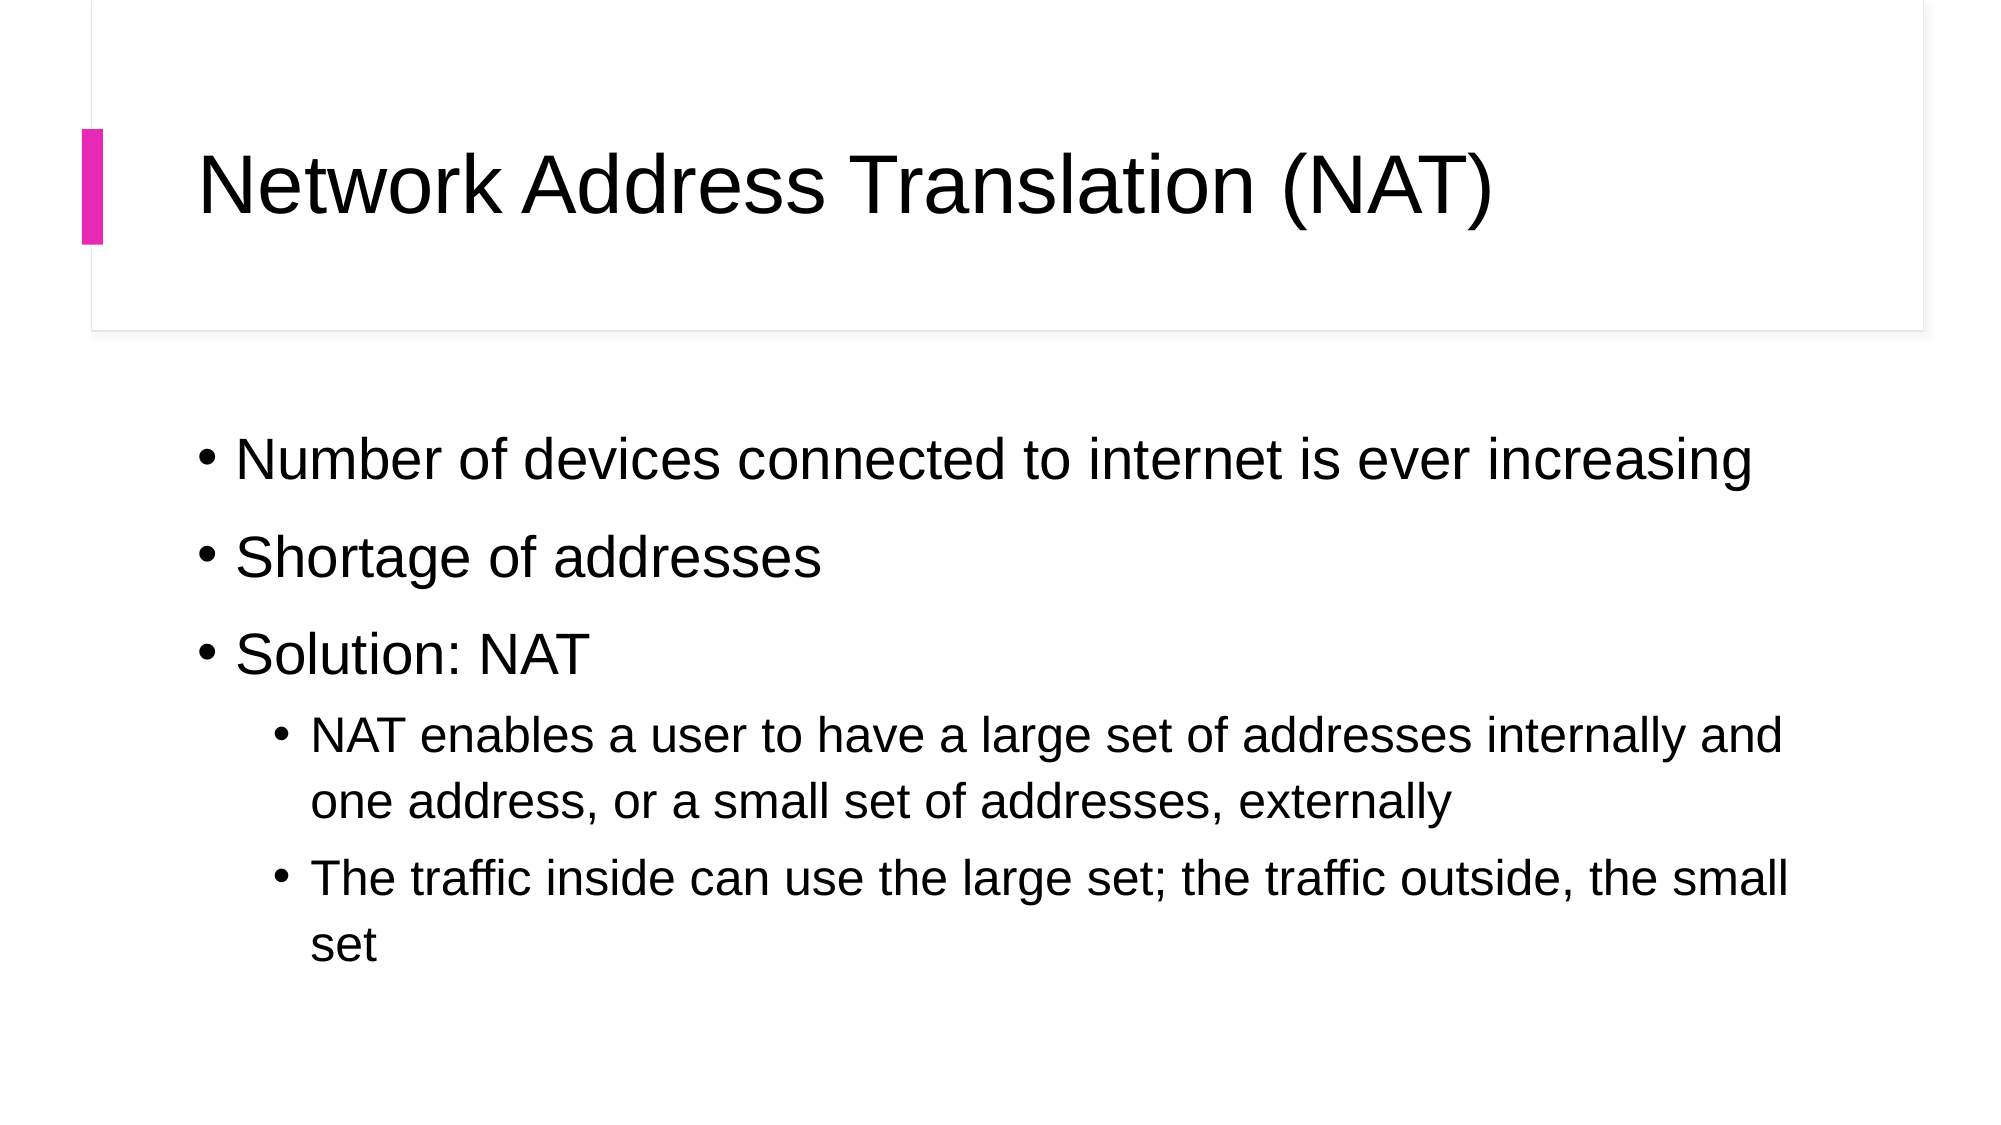

# Network Address Translation (NAT)
Number of devices connected to internet is ever increasing
Shortage of addresses
Solution: NAT
NAT enables a user to have a large set of addresses internally and one address, or a small set of addresses, externally
The traffic inside can use the large set; the traffic outside, the small set